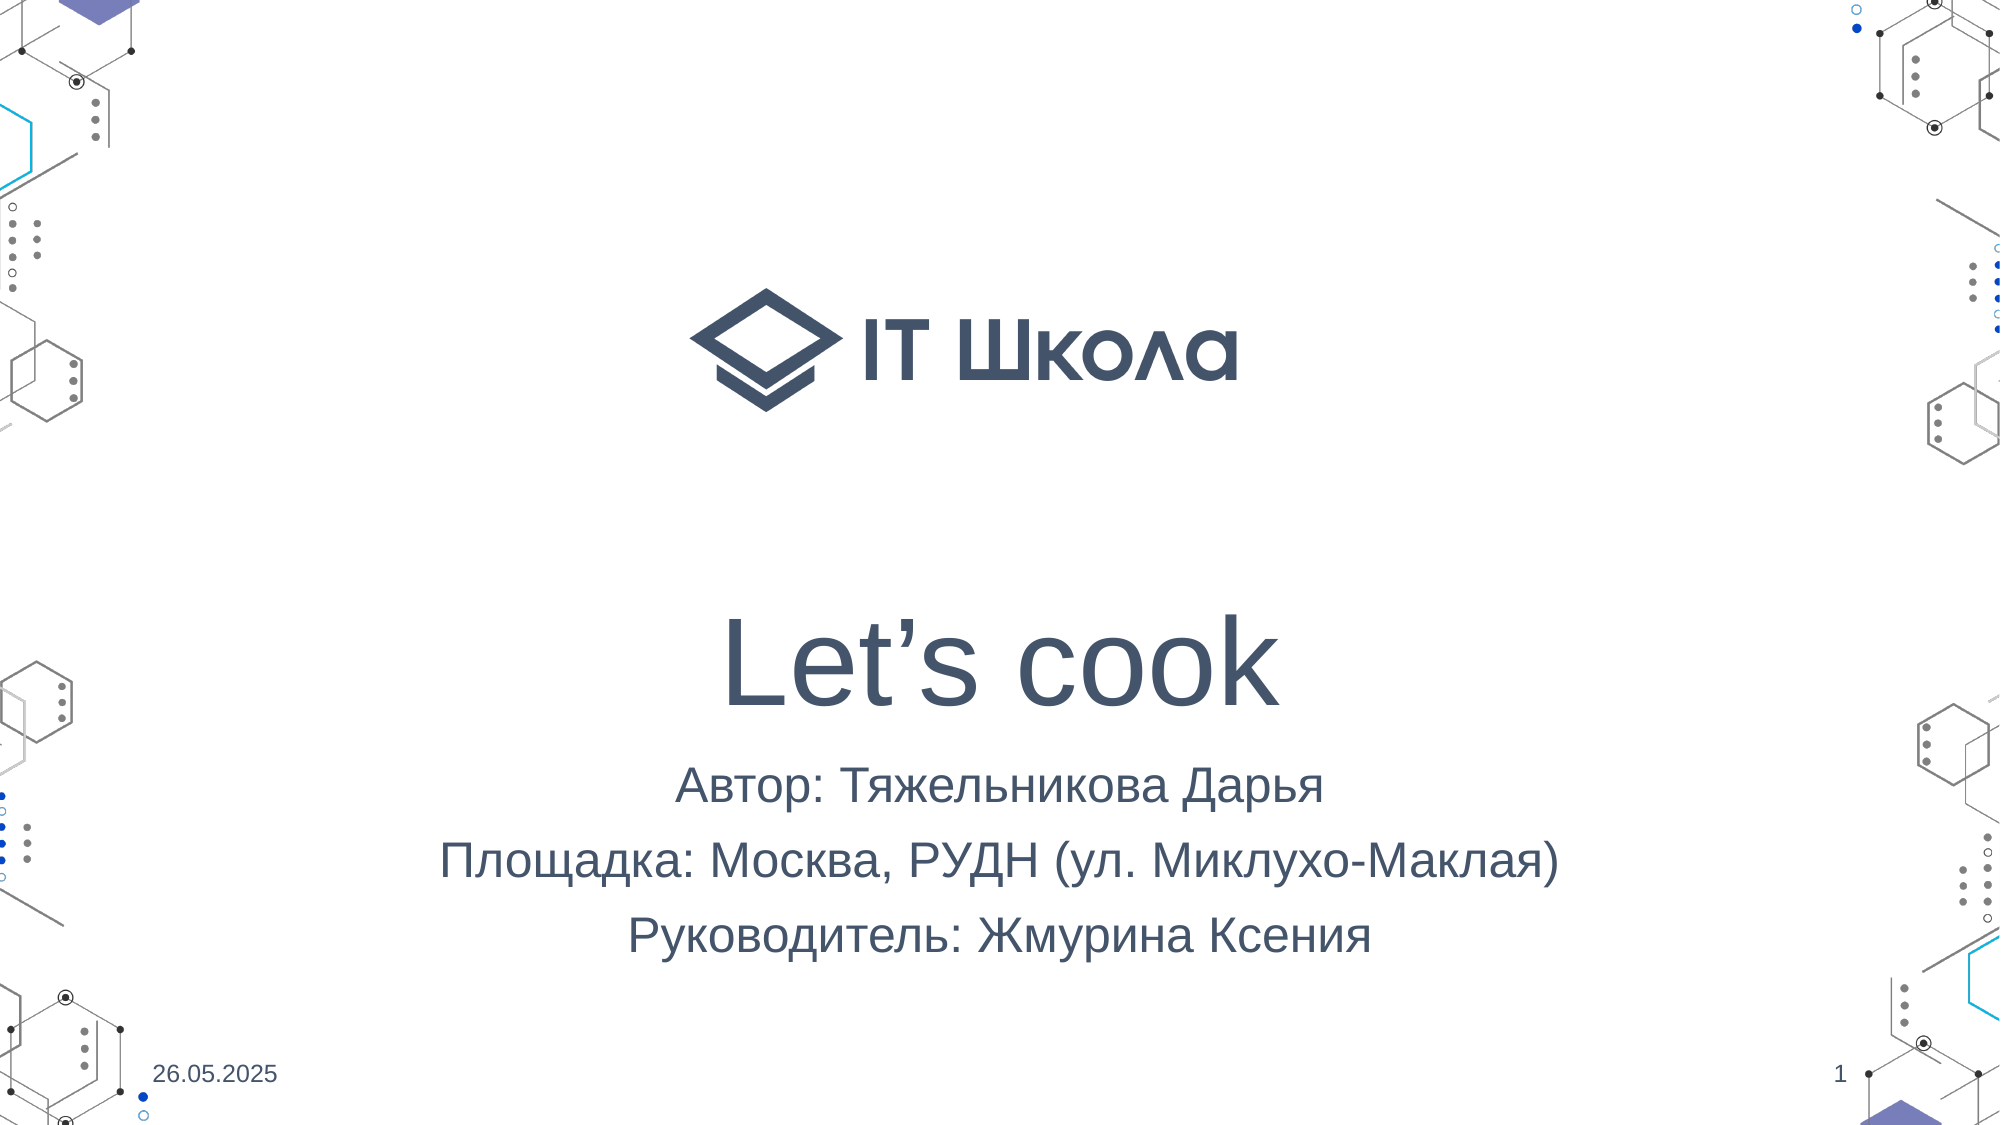

# Let’s cook
Автор: Тяжельникова Дарья
Площадка: Москва, РУДН (ул. Миклухо-Маклая)
Руководитель: Жмурина Ксения
26.05.2025
1